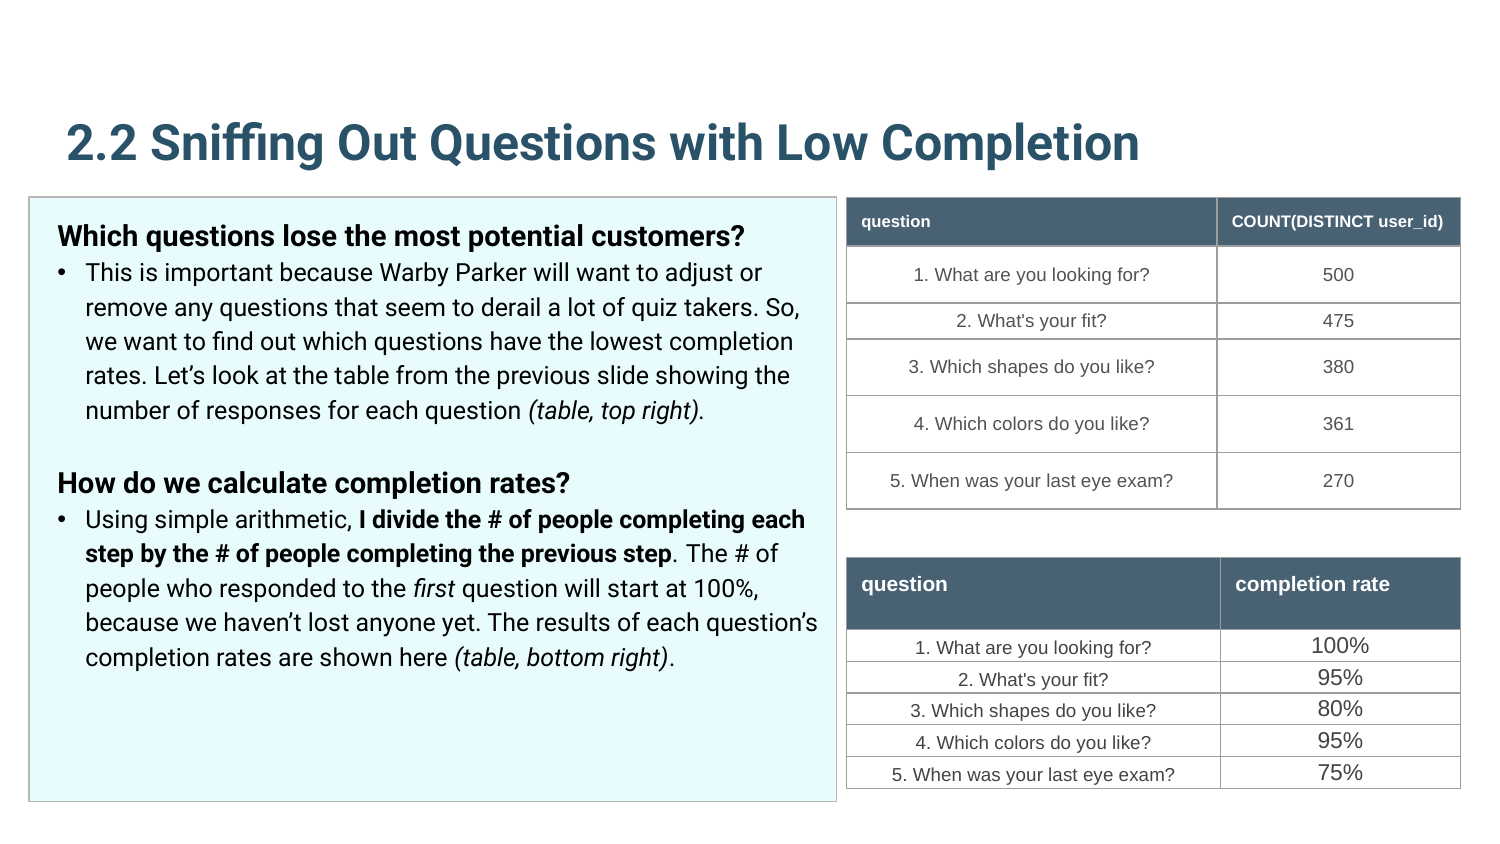

2.2 Sniffing Out Questions with Low Completion
Which questions lose the most potential customers?
This is important because Warby Parker will want to adjust or remove any questions that seem to derail a lot of quiz takers. So, we want to find out which questions have the lowest completion rates. Let’s look at the table from the previous slide showing the number of responses for each question (table, top right).

How do we calculate completion rates?
Using simple arithmetic, I divide the # of people completing each step by the # of people completing the previous step. The # of people who responded to the first question will start at 100%, because we haven’t lost anyone yet. The results of each question’s completion rates are shown here (table, bottom right).
| question | COUNT(DISTINCT user\_id) |
| --- | --- |
| 1. What are you looking for? | 500 |
| 2. What's your fit? | 475 |
| 3. Which shapes do you like? | 380 |
| 4. Which colors do you like? | 361 |
| 5. When was your last eye exam? | 270 |
| question | completion rate |
| --- | --- |
| 1. What are you looking for? | 100% |
| 2. What's your fit? | 95% |
| 3. Which shapes do you like? | 80% |
| 4. Which colors do you like? | 95% |
| 5. When was your last eye exam? | 75% |